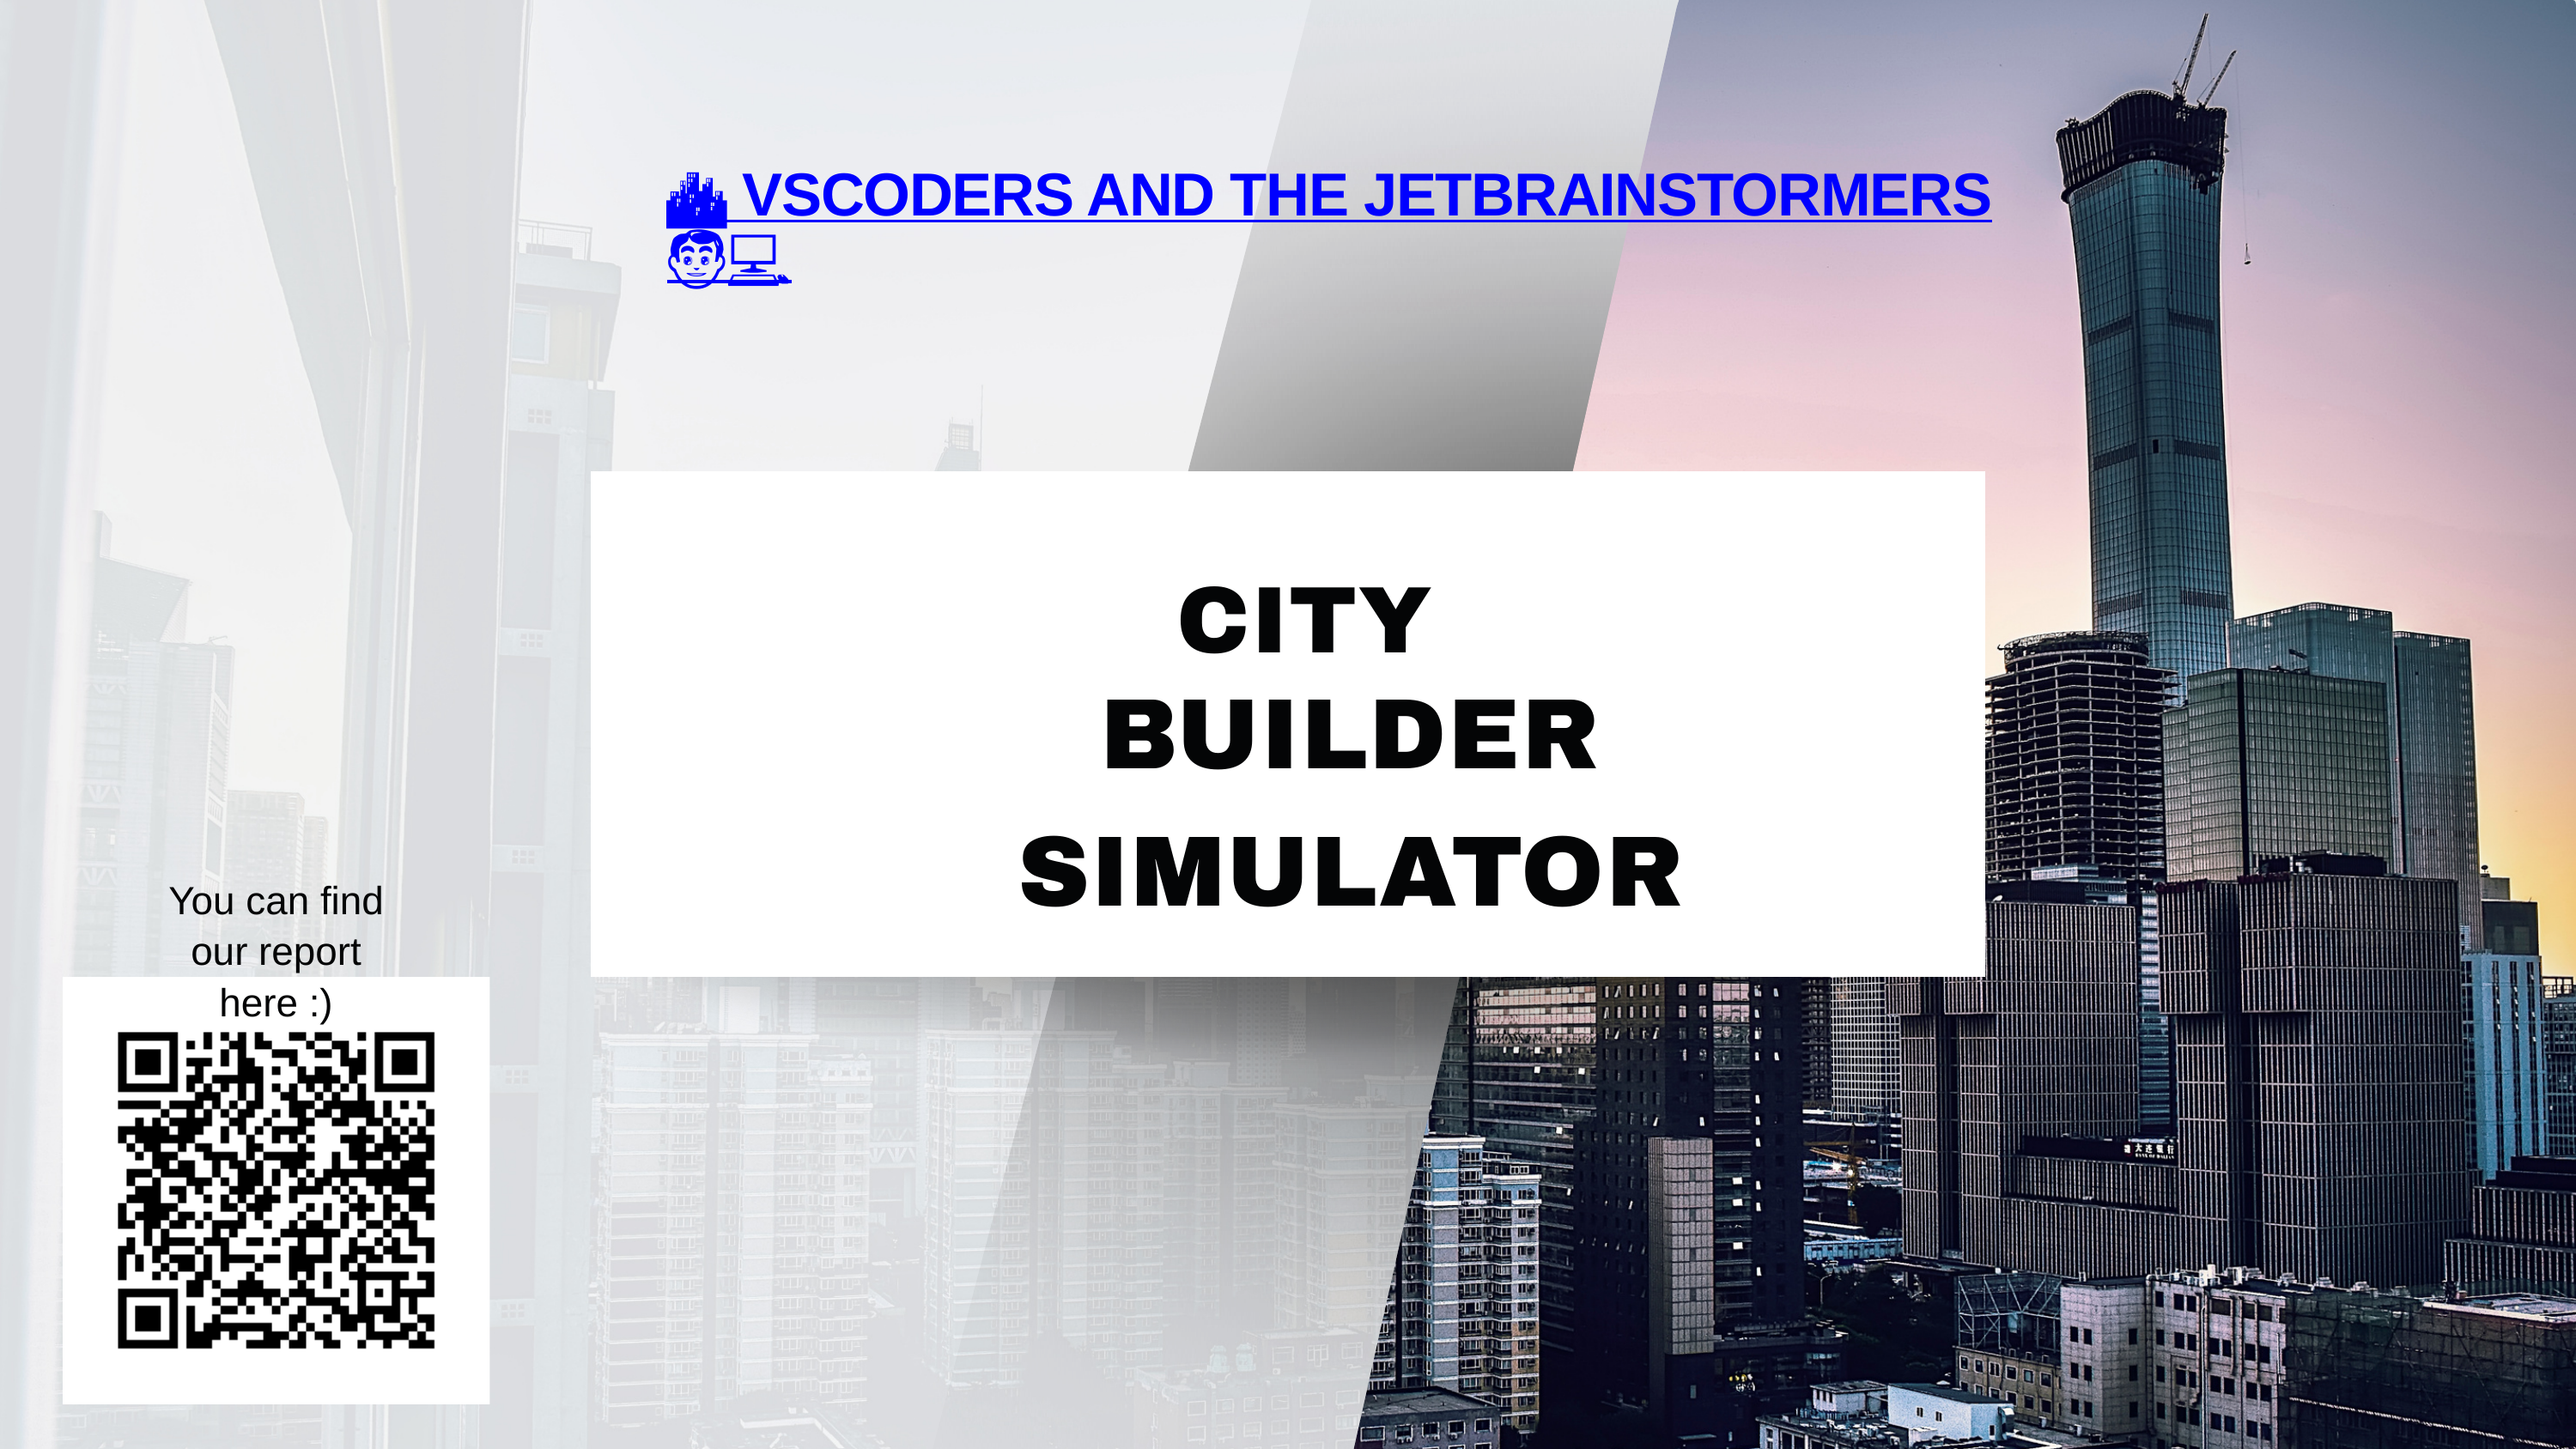

🏙️ VSCODERS AND THE JETBRAINSTORMERS👨‍💻

 CITY
BUILDER SIMULATOR
You can find our report here :)